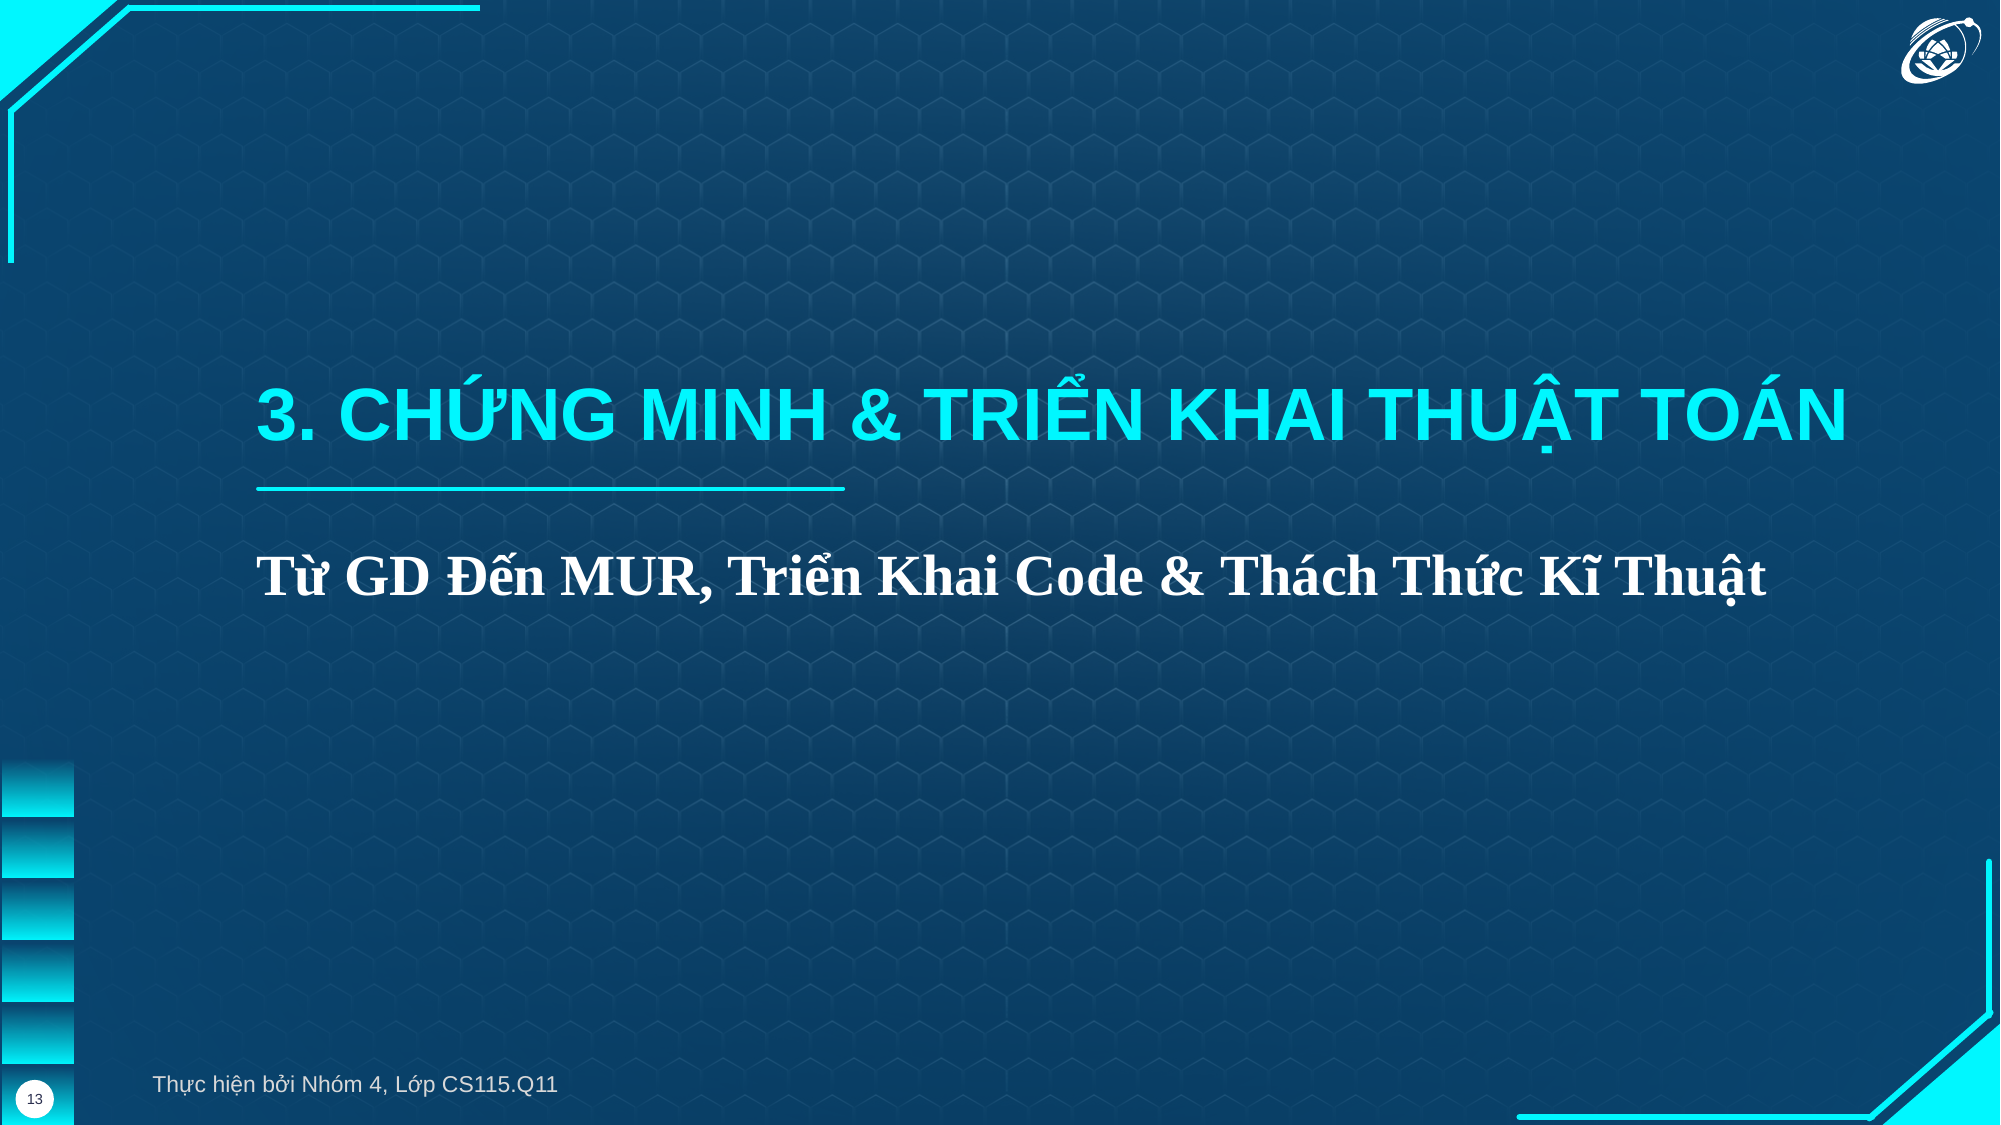

3. CHỨNG MINH & TRIỂN KHAI THUẬT TOÁN
Từ GD Đến MUR, Triển Khai Code & Thách Thức Kĩ Thuật
Thực hiện bởi Nhóm 4, Lớp CS115.Q11
13